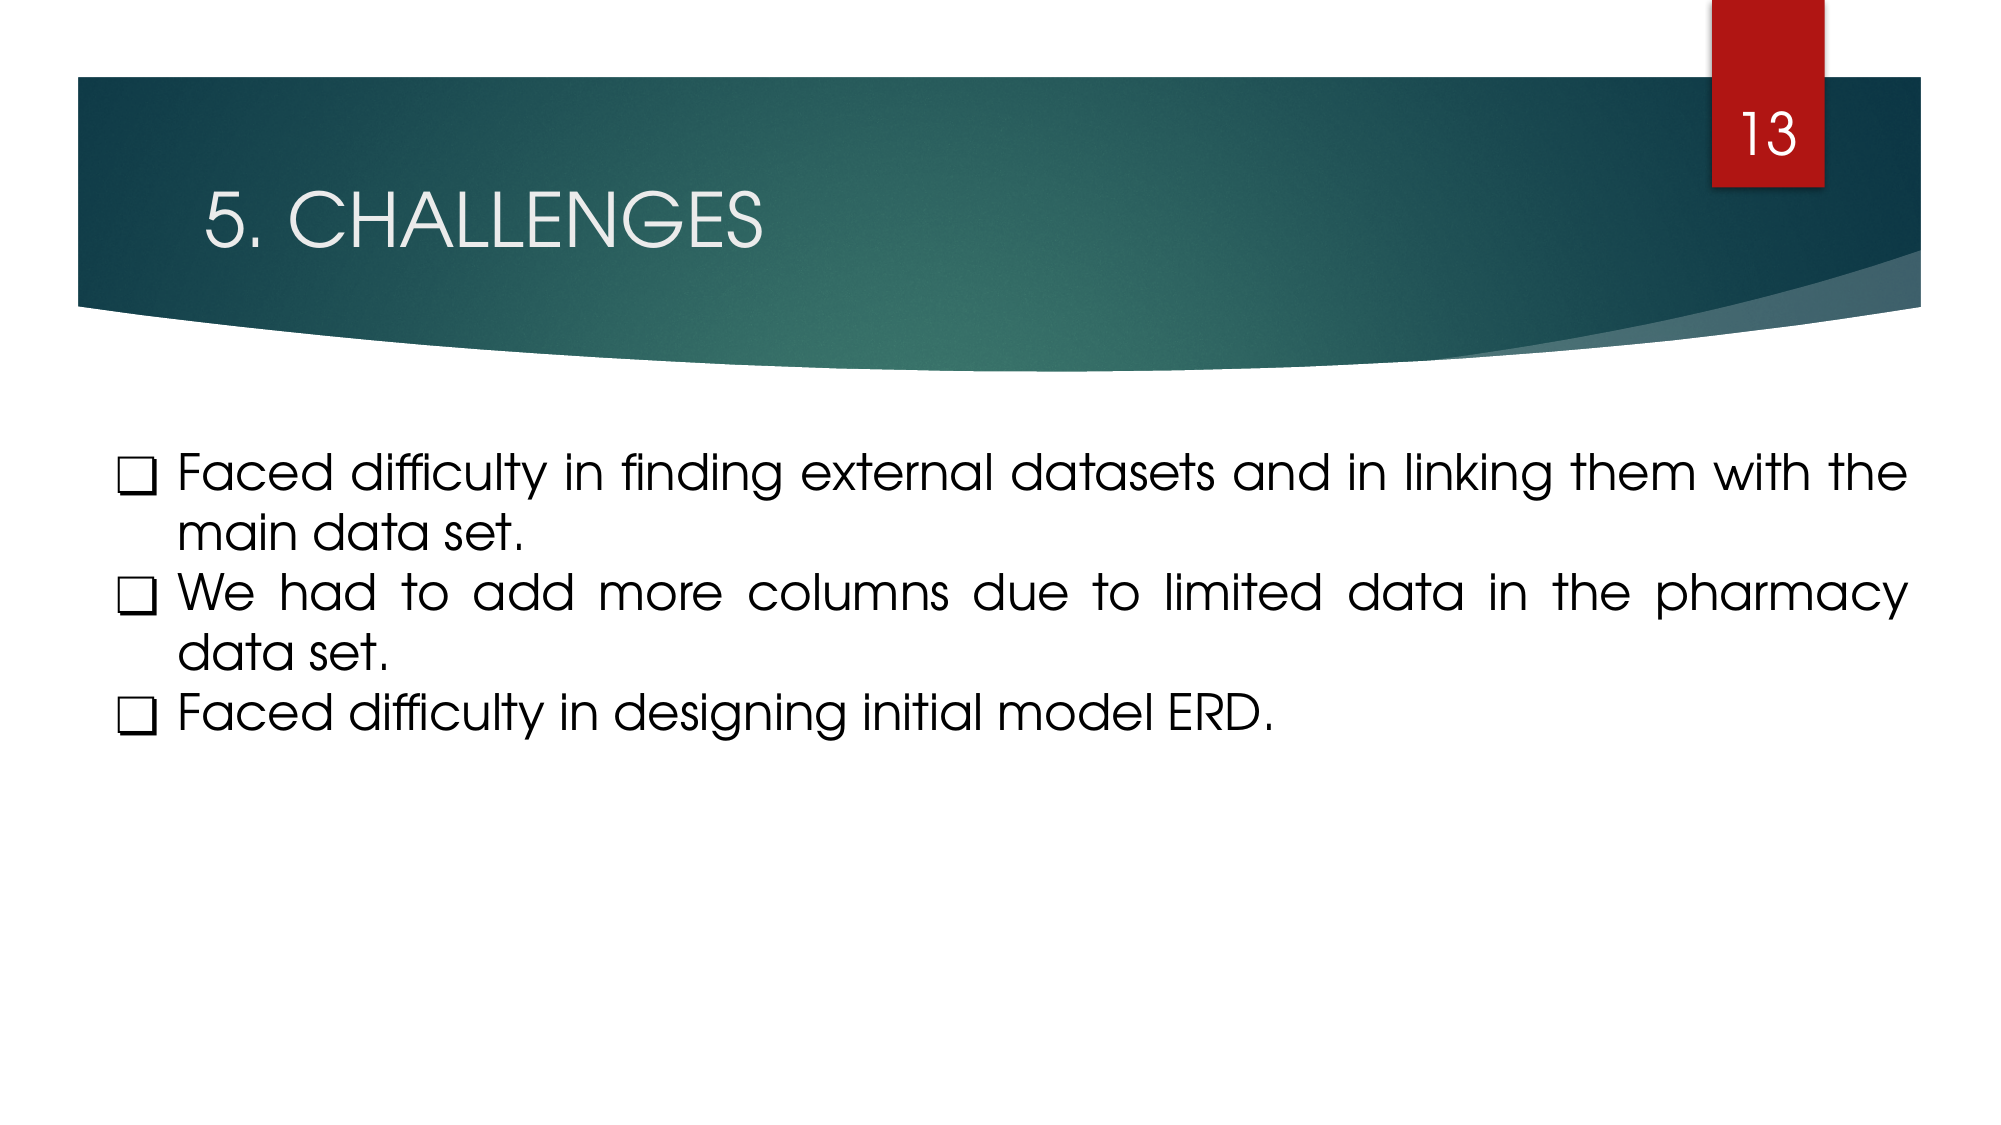

13
# 5. CHALLENGES
Faced difficulty in finding external datasets and in linking them with the main data set.
We had to add more columns due to limited data in the pharmacy data set.
Faced difficulty in designing initial model ERD.